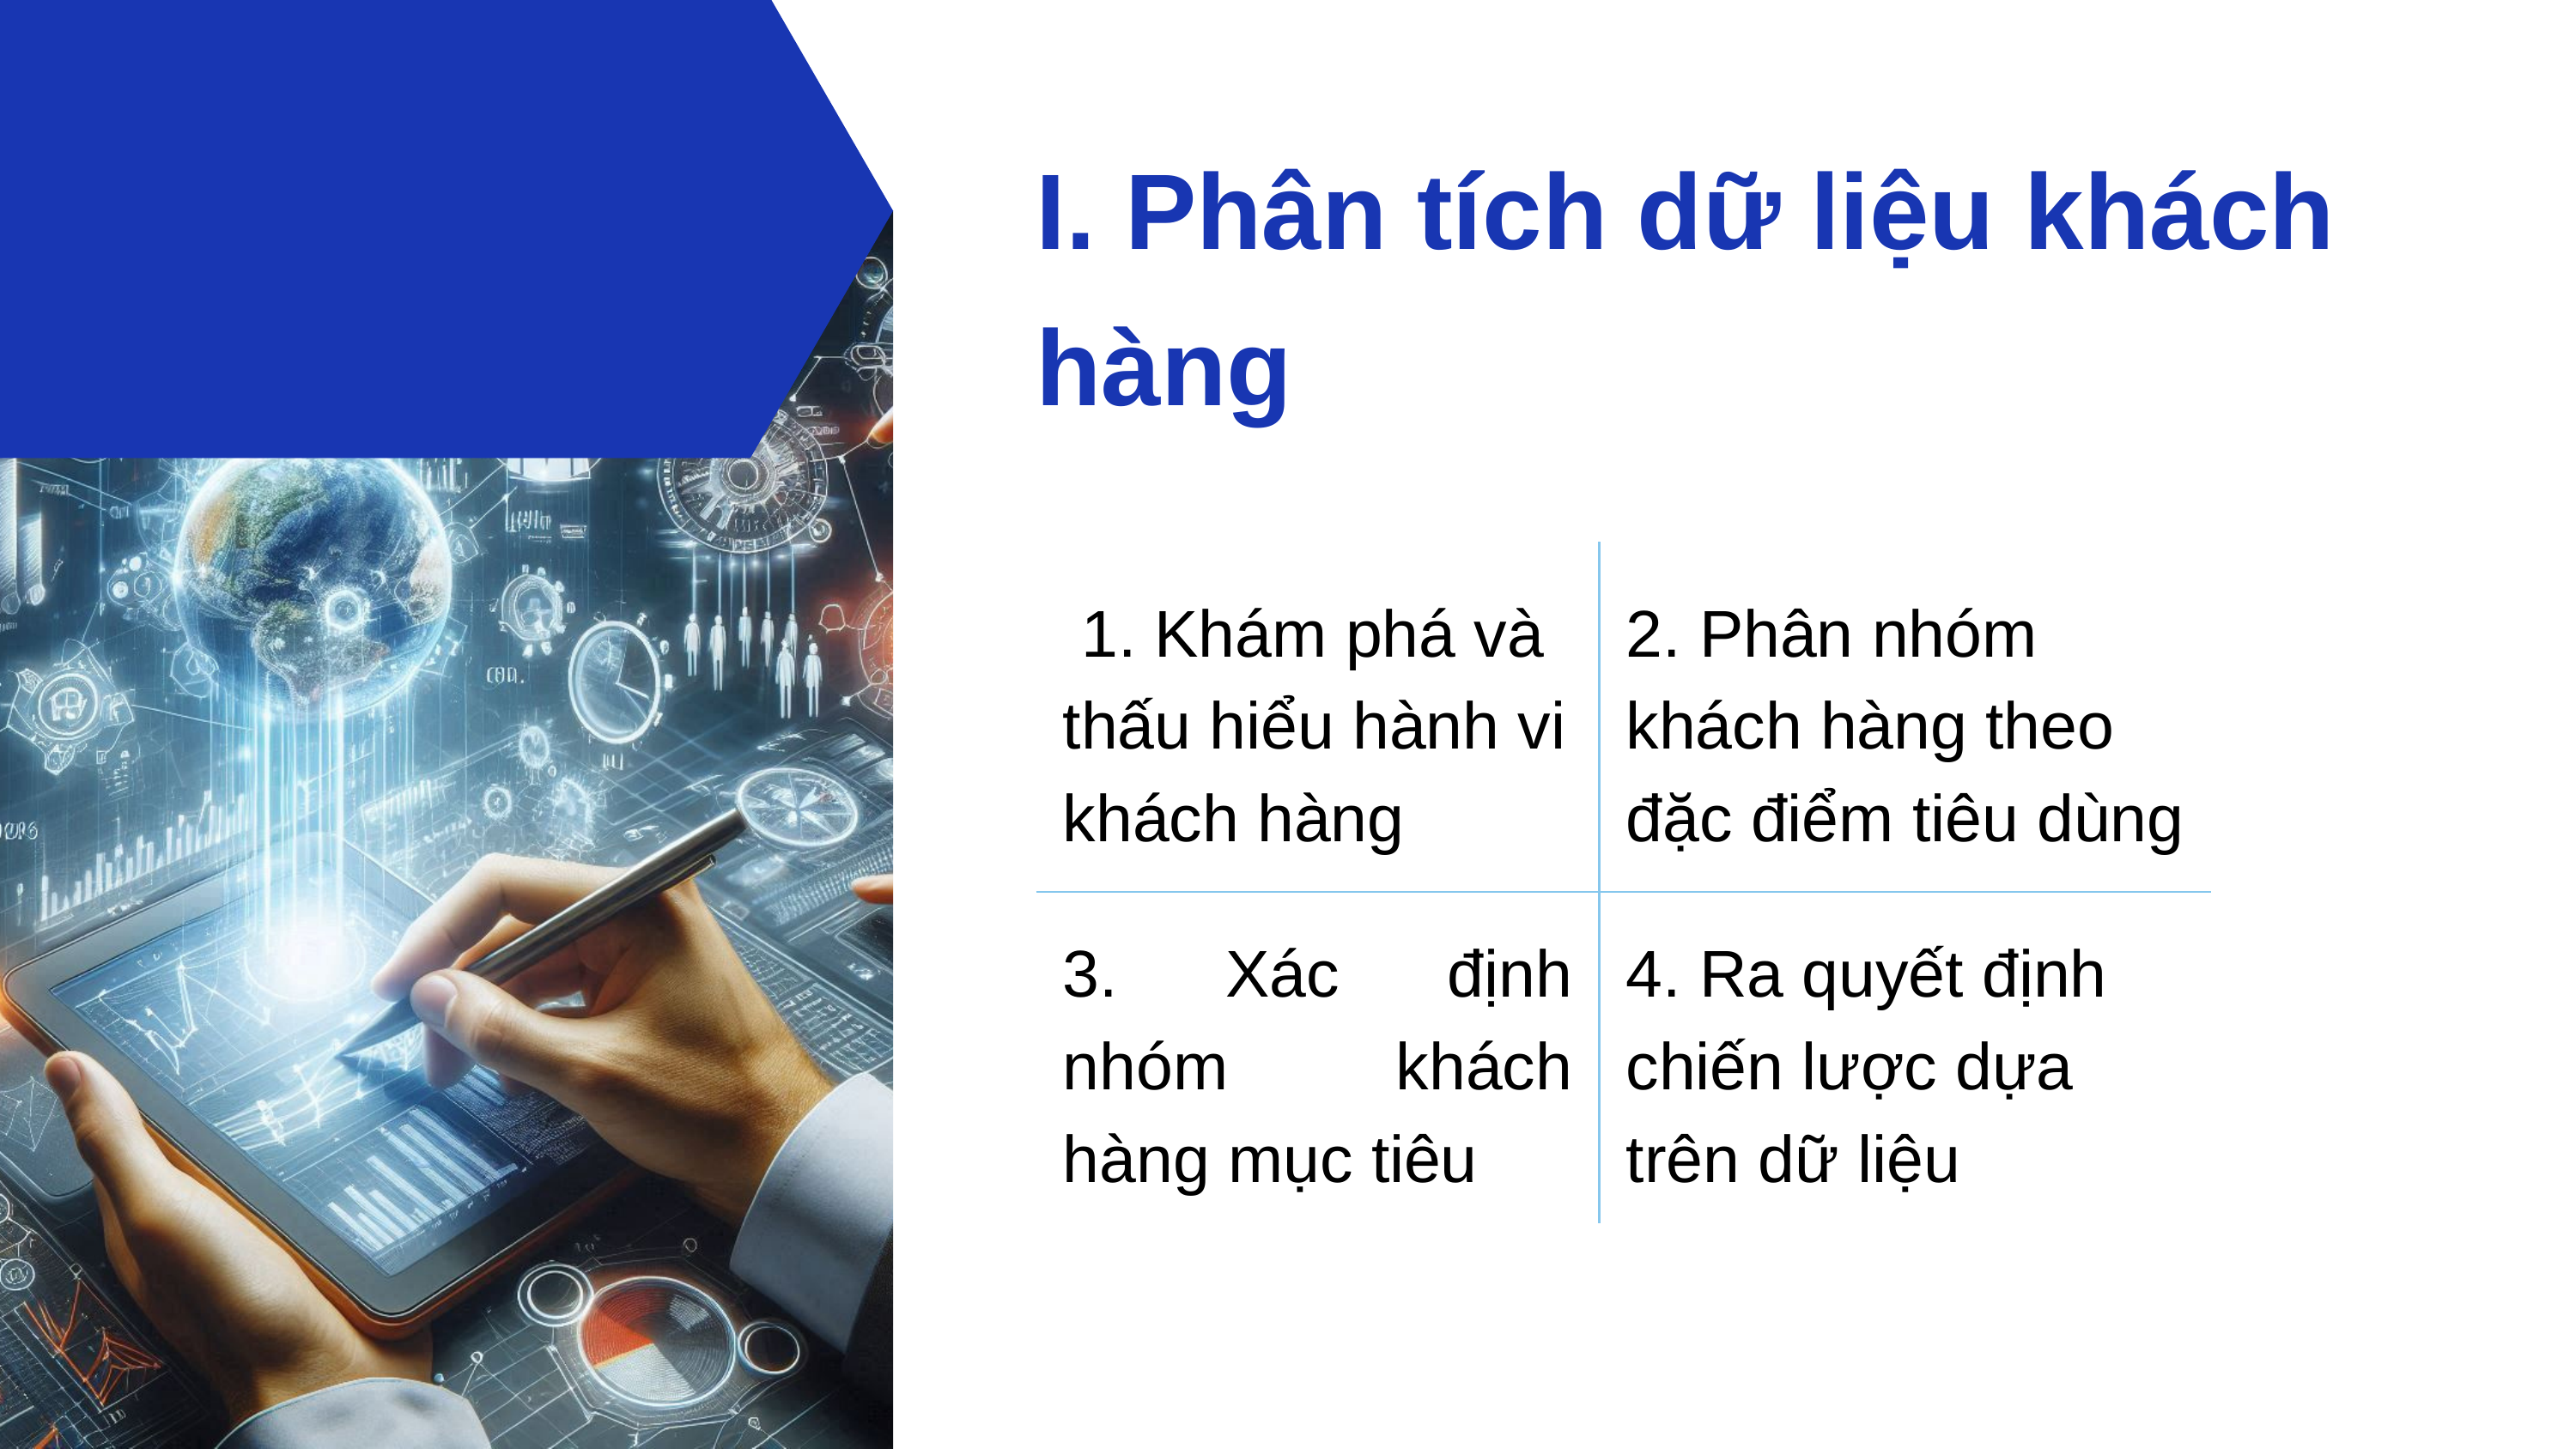

I. Phân tích dữ liệu khách hàng

| 1. Khám phá và thấu hiểu hành vi khách hàng |
| --- |
| 3. Xác định nhóm khách hàng mục tiêu |
| 2. Phân nhóm khách hàng theo đặc điểm tiêu dùng |
| --- |
| 4. Ra quyết định chiến lược dựa trên dữ liệu |